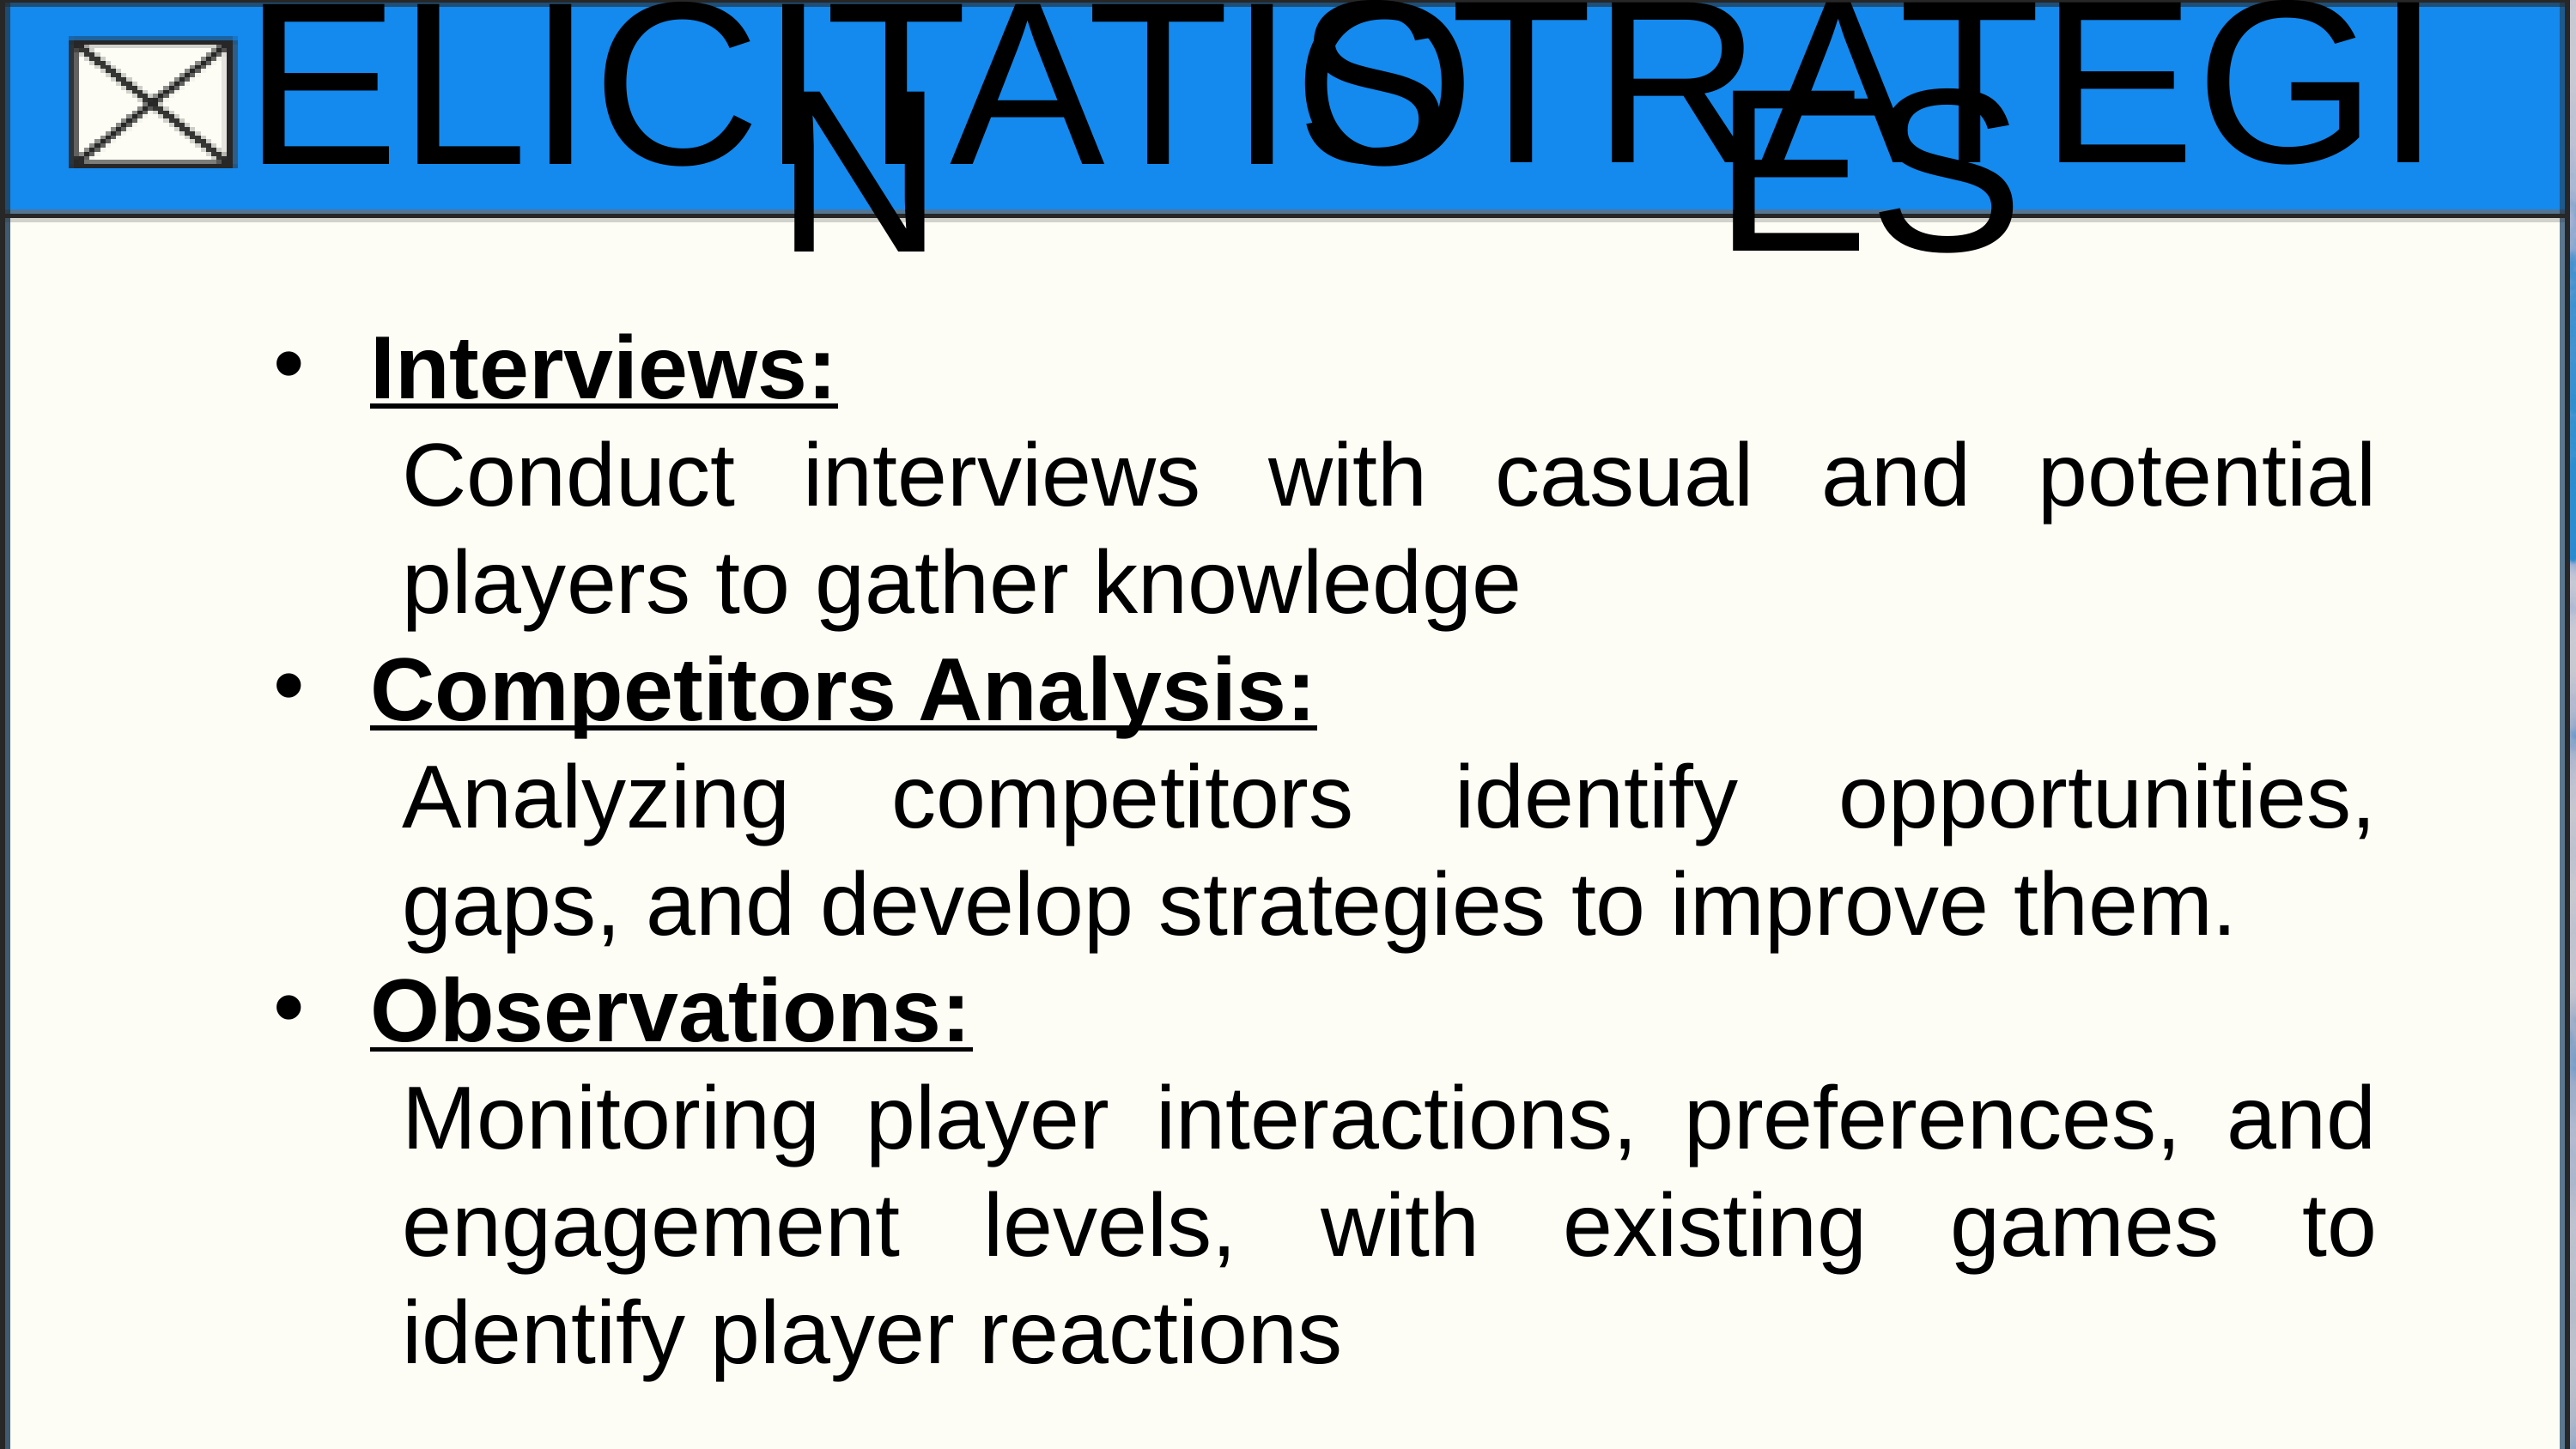

STRATEGIES
ELICITATION

PROJECT INTRODUCTION
Interviews:
Conduct interviews with casual and potential players to gather knowledge
Competitors Analysis:
Analyzing competitors identify opportunities, gaps, and develop strategies to improve them.
Observations:
Monitoring player interactions, preferences, and engagement levels, with existing games to identify player reactions
SRS
MAZE GAME

BUSINESS PLAN

REQUIREMENTS ANALYSIS

USE CASE DIAGRAMS